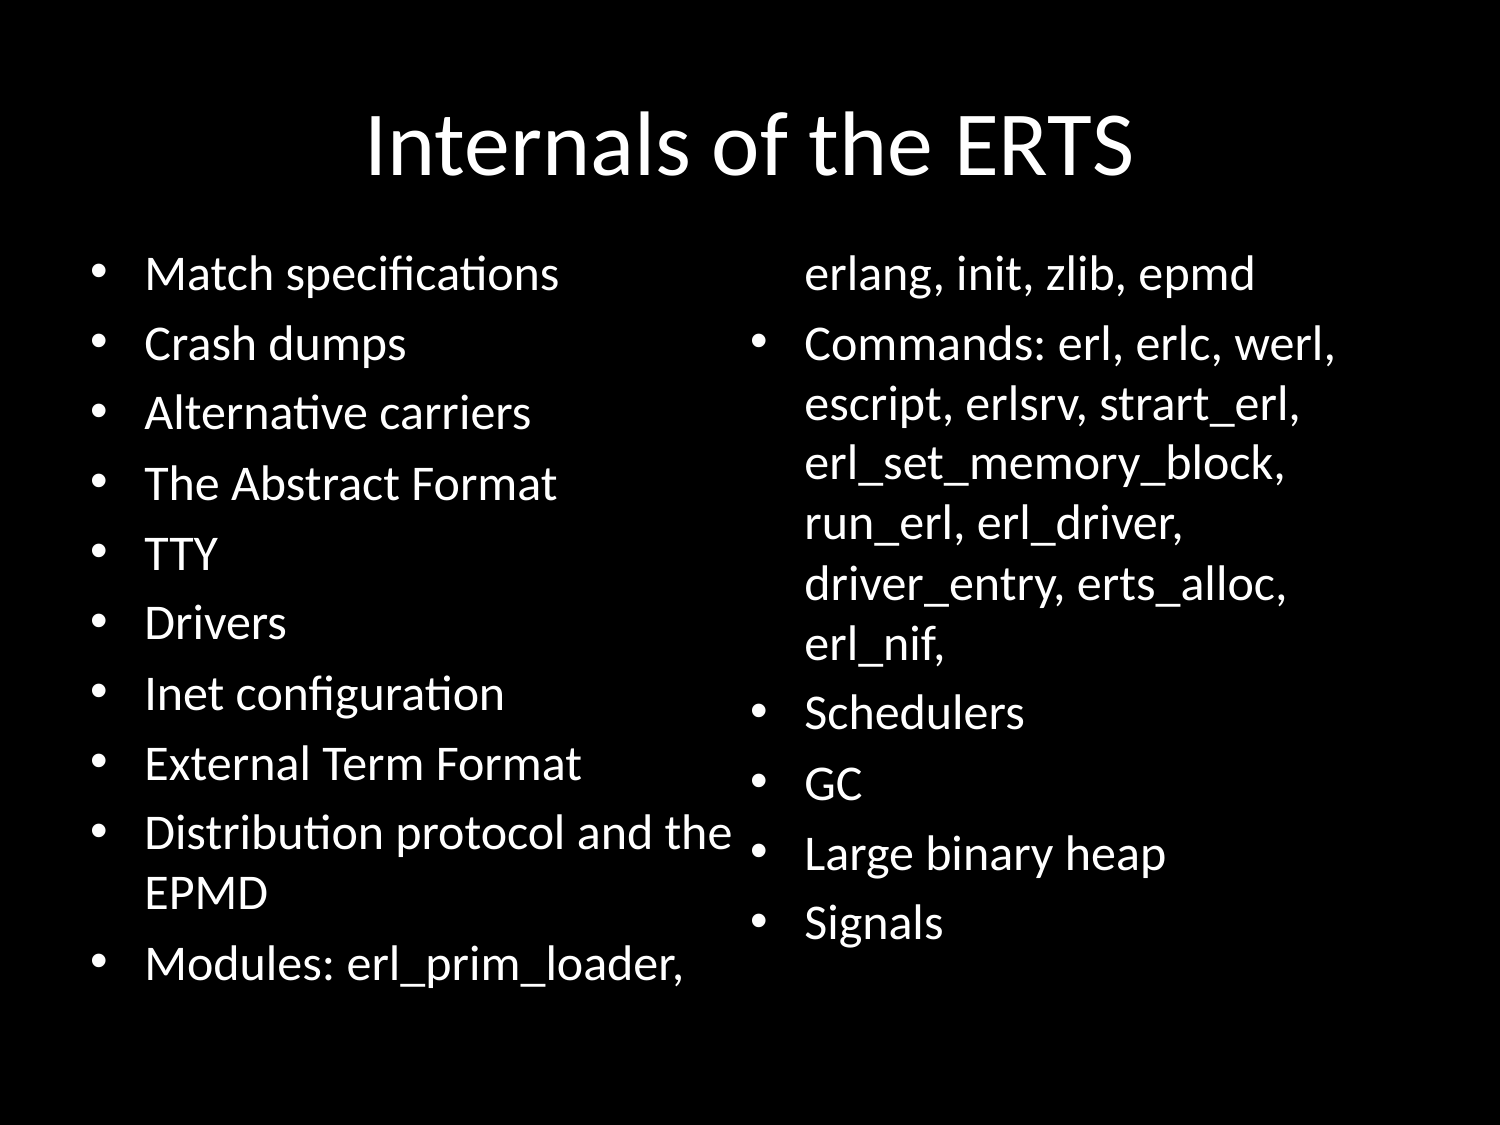

# Internals of the ERTS
Match specifications
Crash dumps
Alternative carriers
The Abstract Format
TTY
Drivers
Inet configuration
External Term Format
Distribution protocol and the EPMD
Modules: erl_prim_loader, erlang, init, zlib, epmd
Commands: erl, erlc, werl, escript, erlsrv, strart_erl, erl_set_memory_block, run_erl, erl_driver, driver_entry, erts_alloc, erl_nif,
Schedulers
GC
Large binary heap
Signals